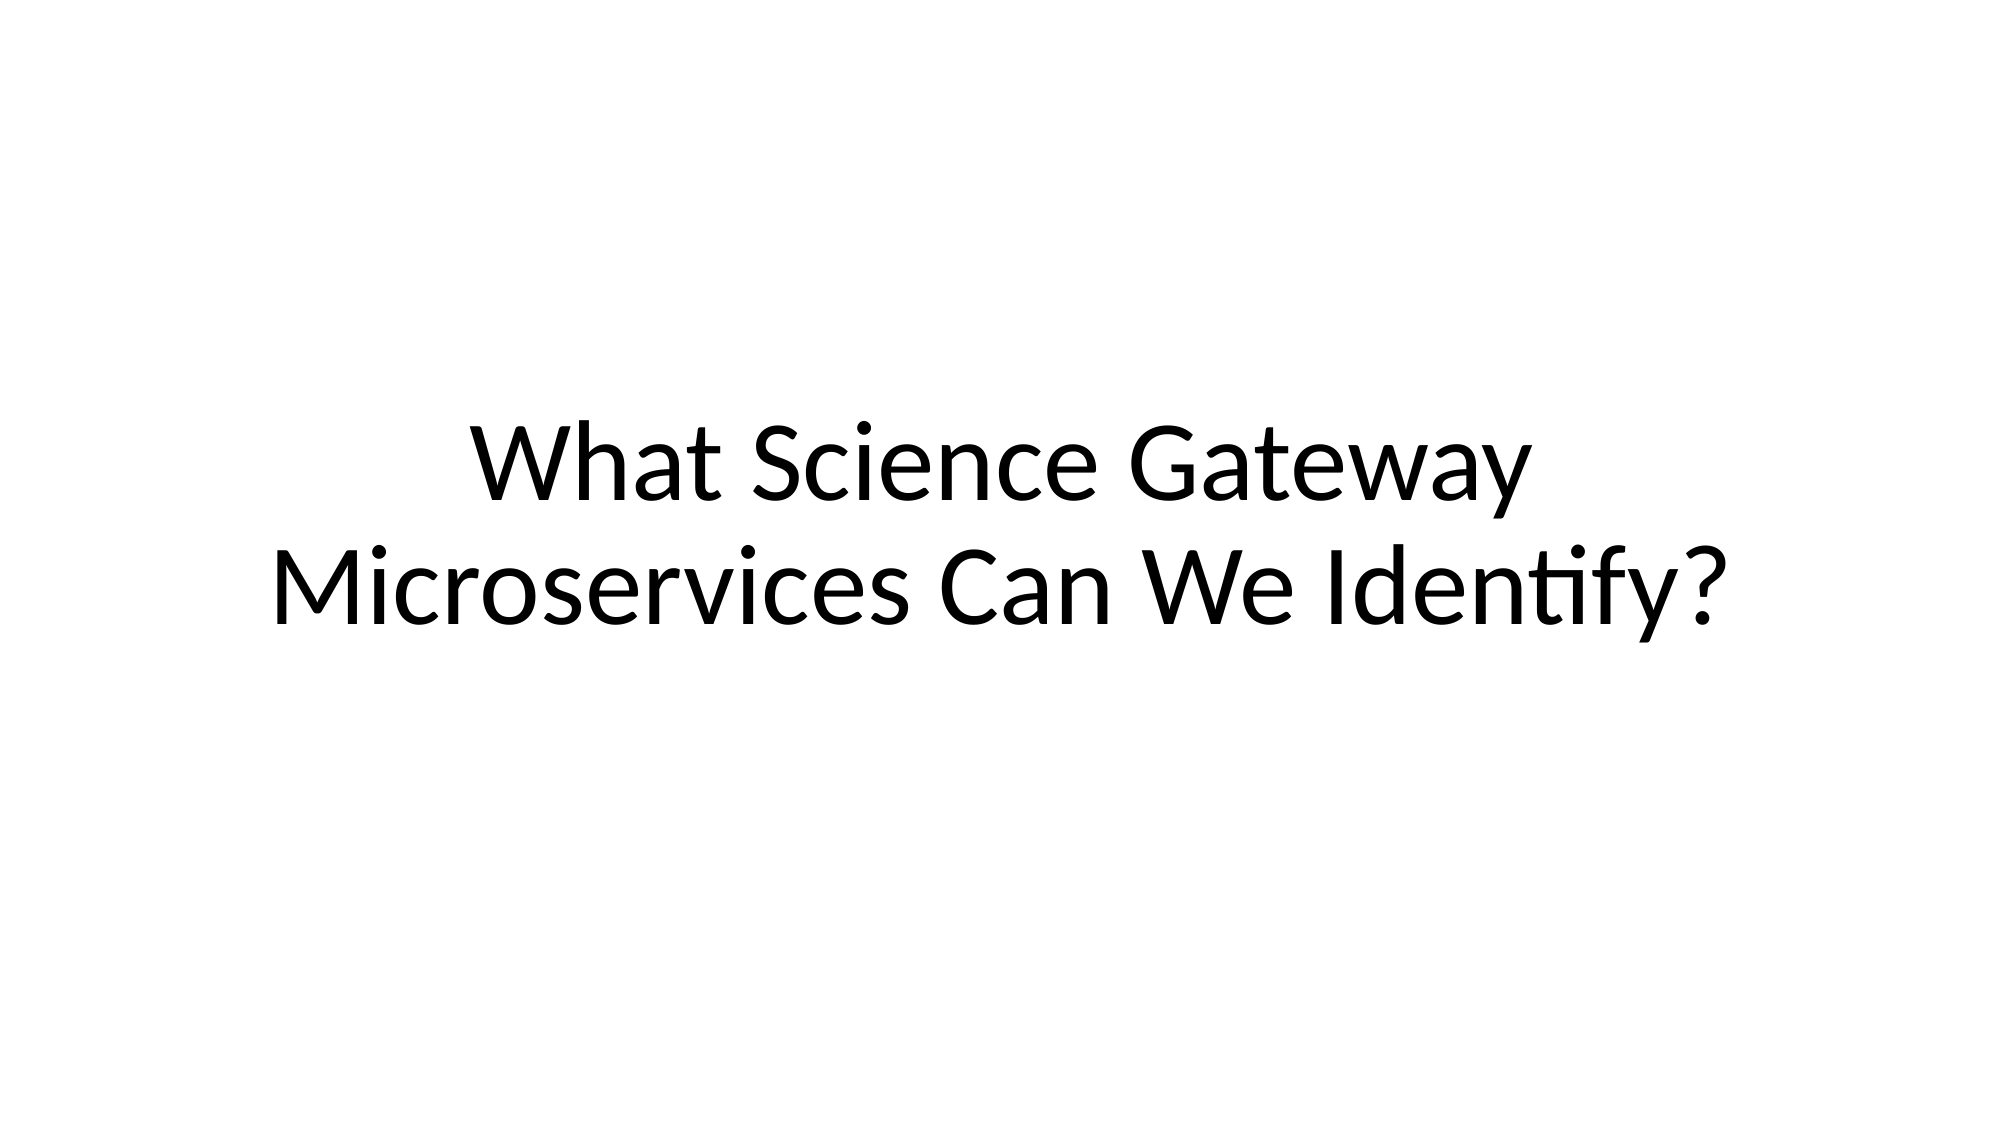

What Science Gateway Microservices Can We Identify?